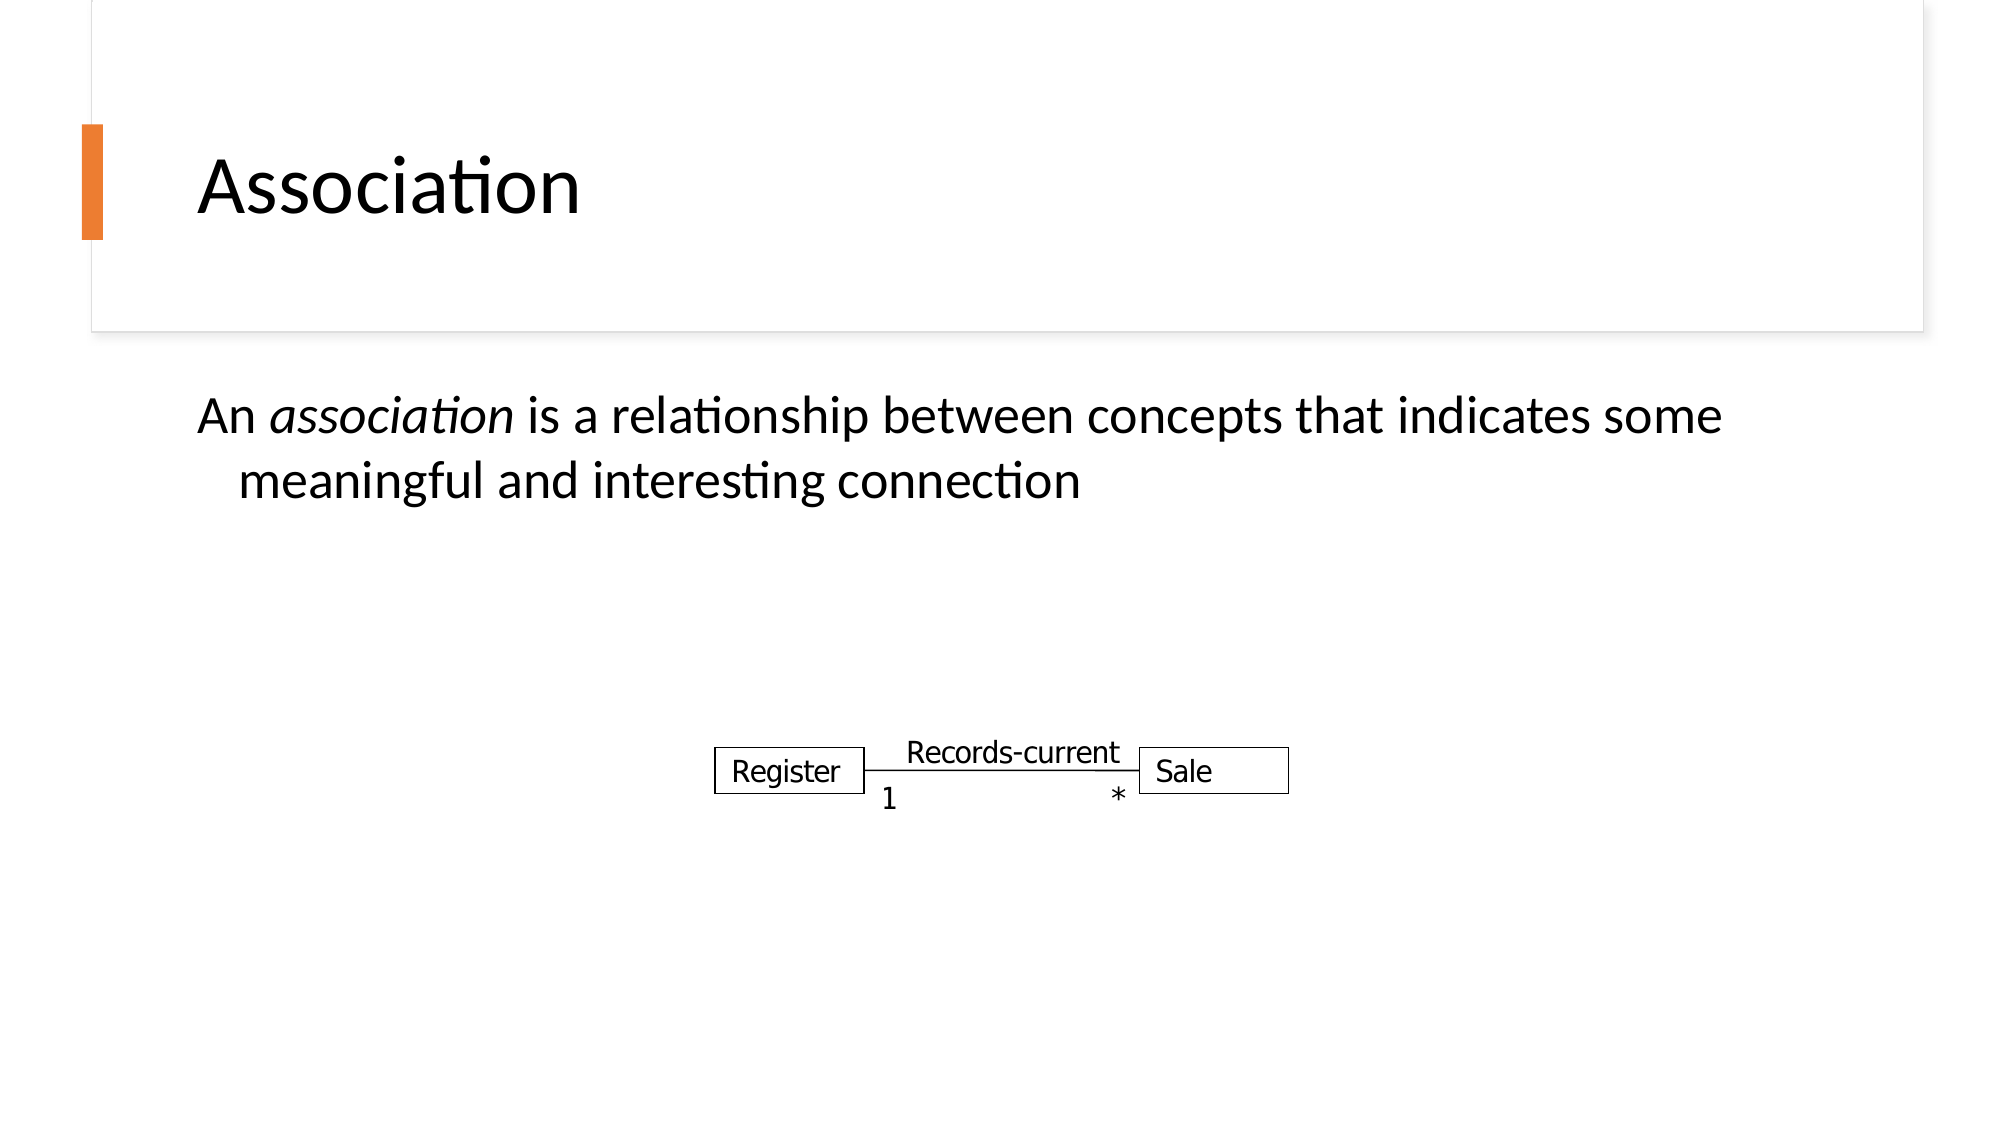

# Association

An association is a relationship between concepts that indicates some meaningful and interesting connection
Records-current
Register
Sale

1
*
23